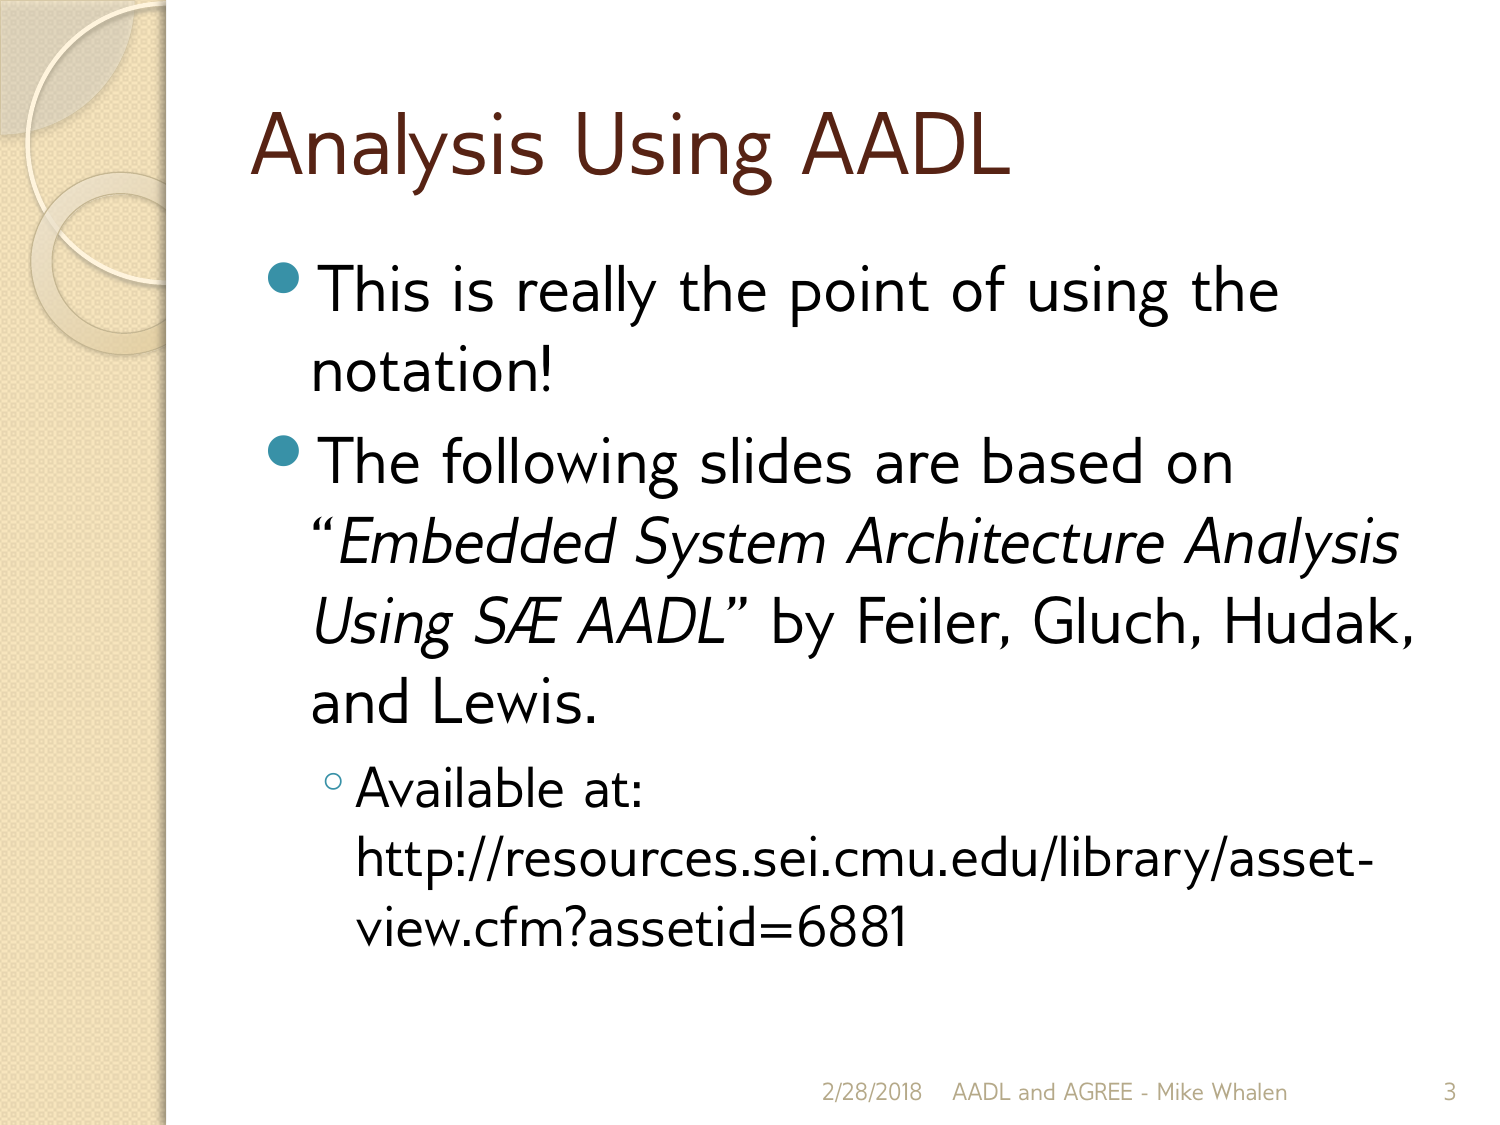

# Analysis Using AADL
This is really the point of using the notation!
The following slides are based on “Embedded System Architecture Analysis Using SAE AADL” by Feiler, Gluch, Hudak, and Lewis.
Available at: http://resources.sei.cmu.edu/library/asset-view.cfm?assetid=6881

2/28/2018
AADL and AGREE - Mike Whalen
3